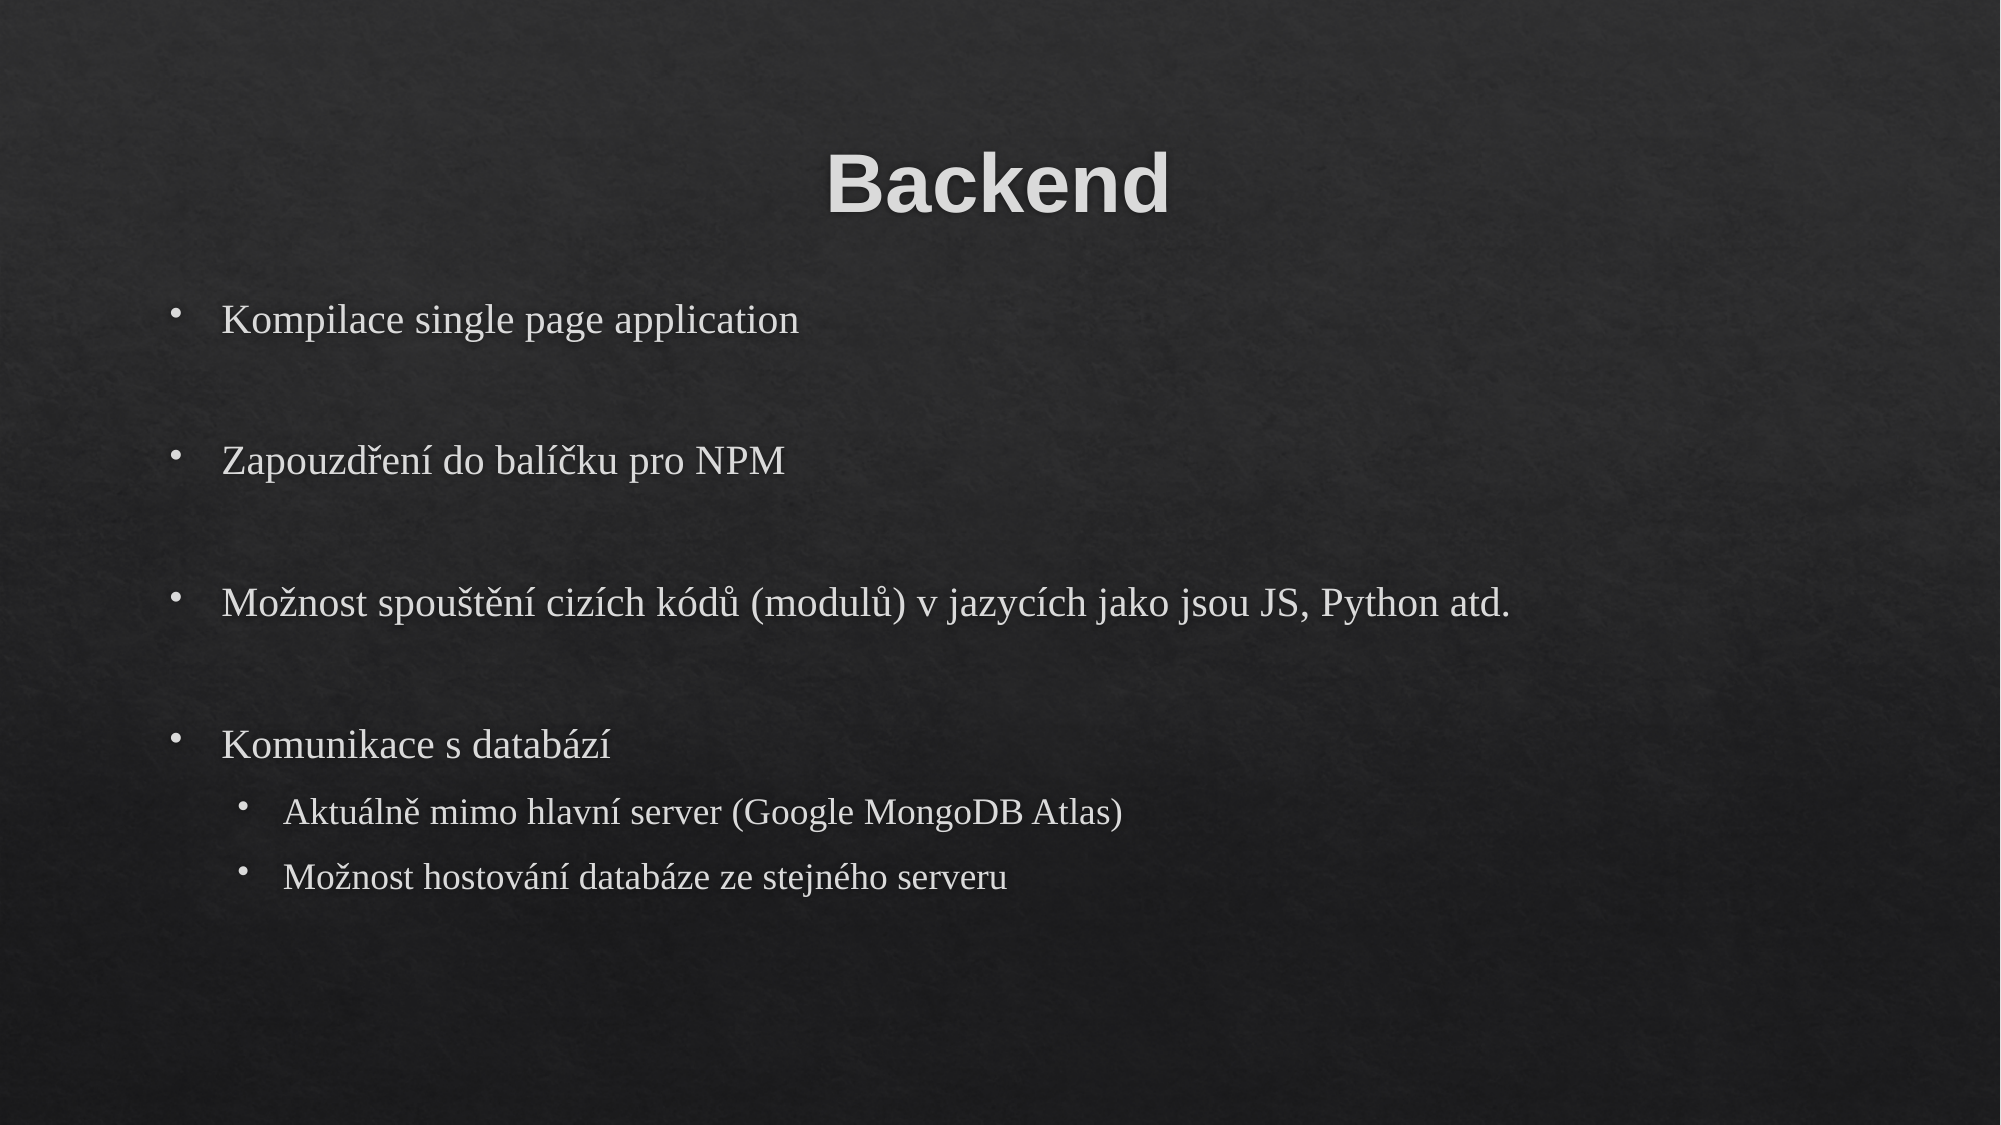

# Backend
Kompilace single page application

Zapouzdření do balíčku pro NPM

Možnost spouštění cizích kódů (modulů) v jazycích jako jsou JS, Python atd.

Komunikace s databází
Aktuálně mimo hlavní server (Google MongoDB Atlas)
Možnost hostování databáze ze stejného serveru